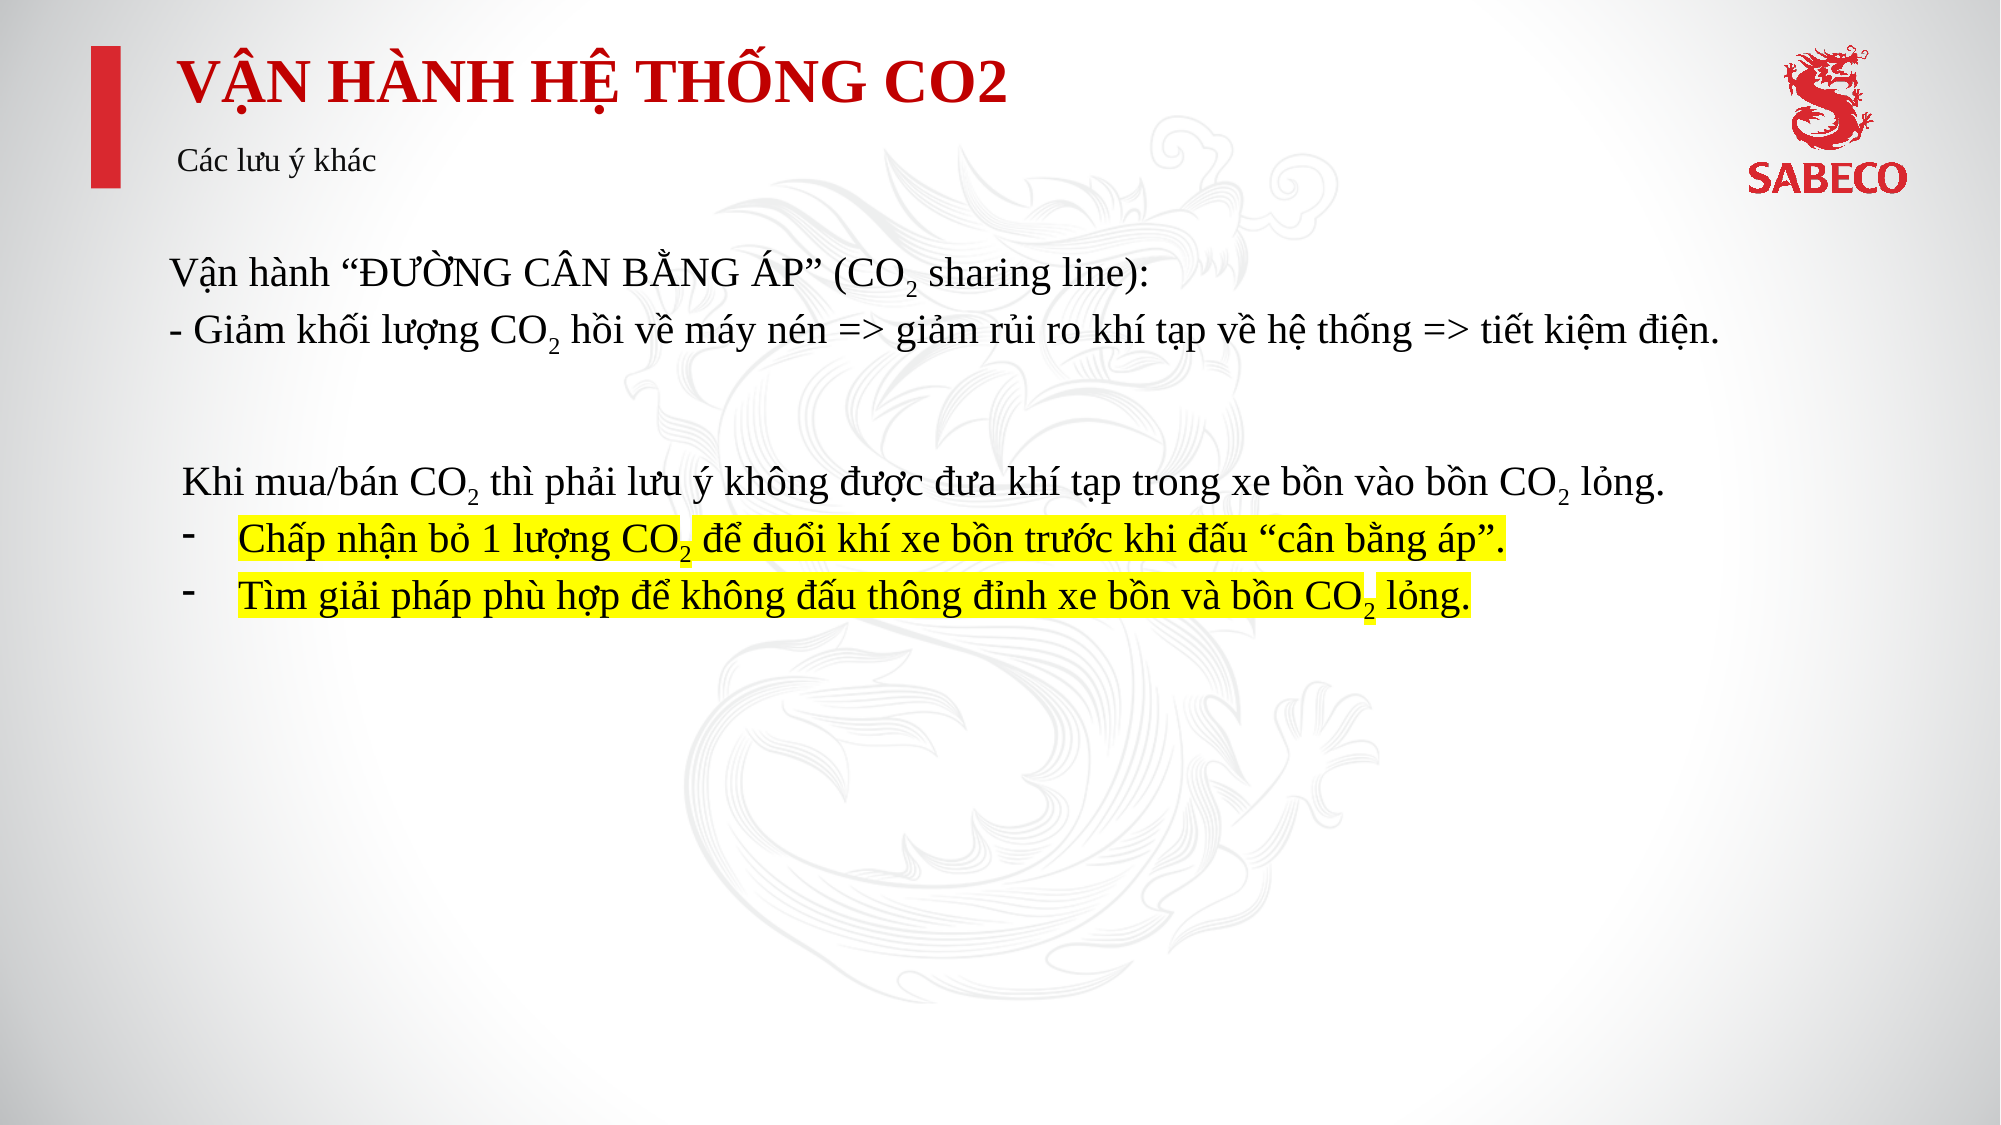

# VẬN HÀNH HỆ THỐNG CO2
Các lưu ý khác
Vận hành “ĐƯỜNG CÂN BẰNG ÁP” (CO2 sharing line):
- Giảm khối lượng CO2 hồi về máy nén => giảm rủi ro khí tạp về hệ thống => tiết kiệm điện.
Khi mua/bán CO2 thì phải lưu ý không được đưa khí tạp trong xe bồn vào bồn CO2 lỏng.
Chấp nhận bỏ 1 lượng CO2 để đuổi khí xe bồn trước khi đấu “cân bằng áp”.
Tìm giải pháp phù hợp để không đấu thông đỉnh xe bồn và bồn CO2 lỏng.